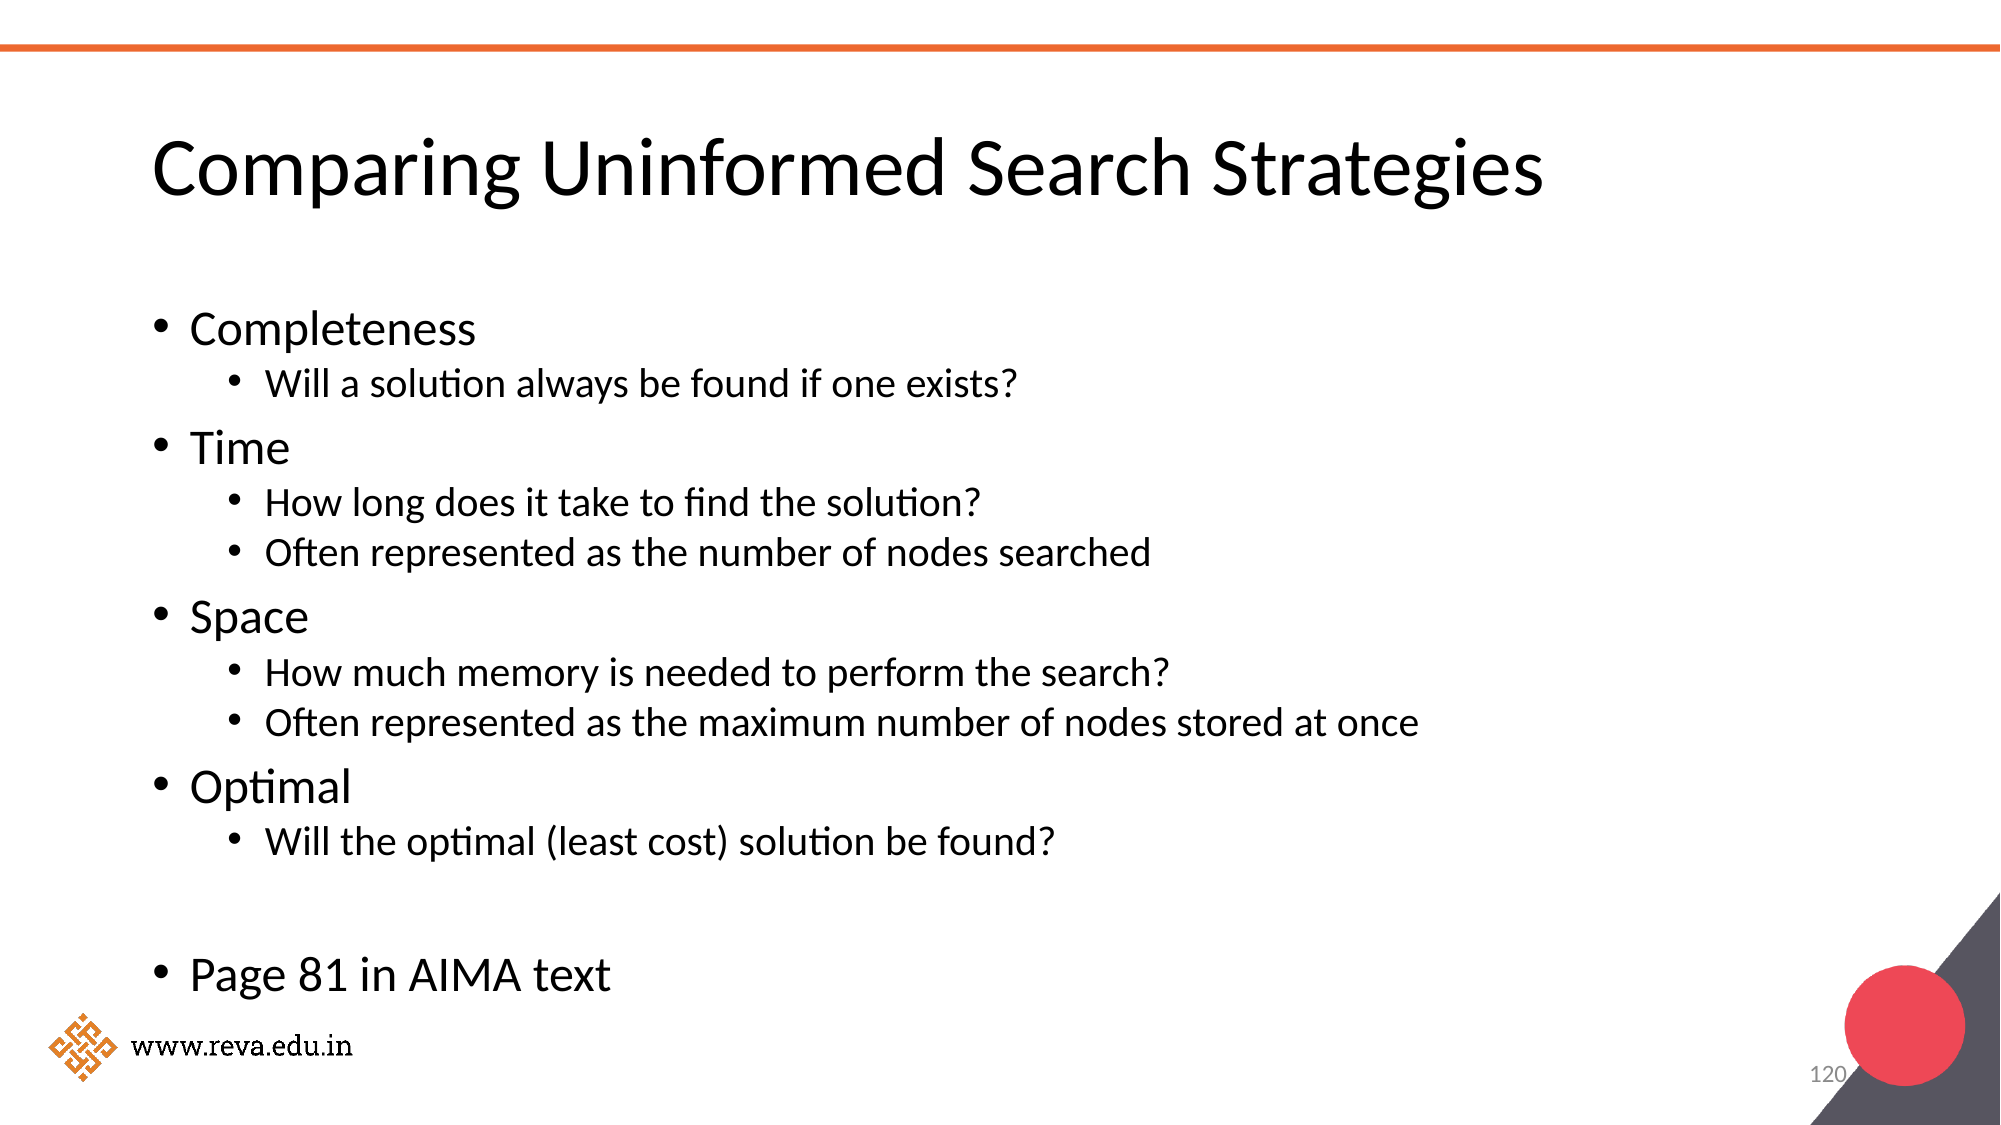

# Comparing Uninformed Search Strategies
Completeness
Will a solution always be found if one exists?
Time
How long does it take to find the solution?
Often represented as the number of nodes searched
Space
How much memory is needed to perform the search?
Often represented as the maximum number of nodes stored at once
Optimal
Will the optimal (least cost) solution be found?

Page 81 in AIMA text
120